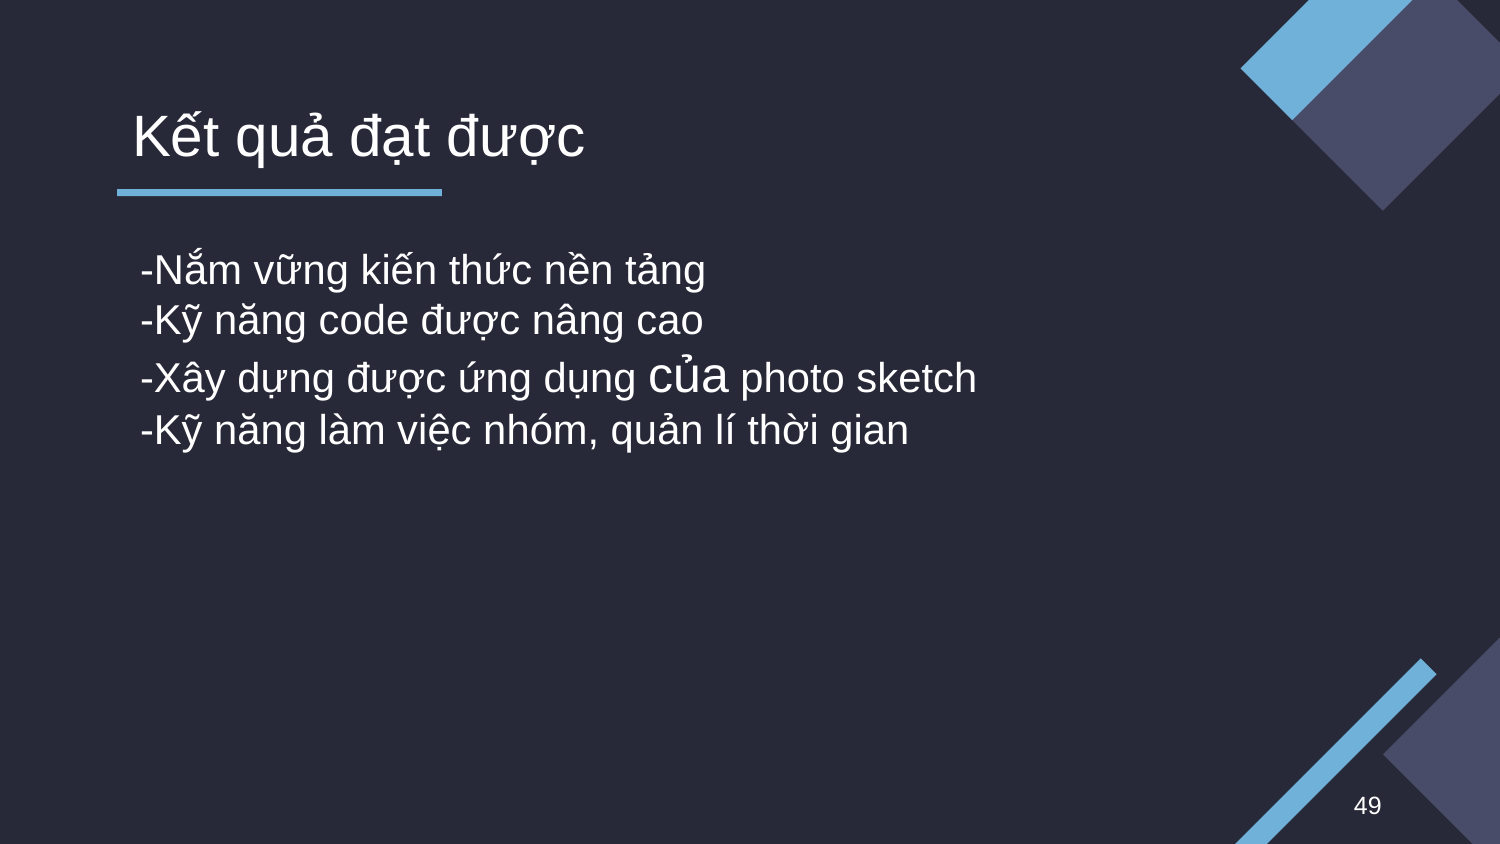

# Kết quả đạt được
-Nắm vững kiến thức nền tảng
-Kỹ năng code được nâng cao
-Xây dựng được ứng dụng của photo sketch
-Kỹ năng làm việc nhóm, quản lí thời gian
49